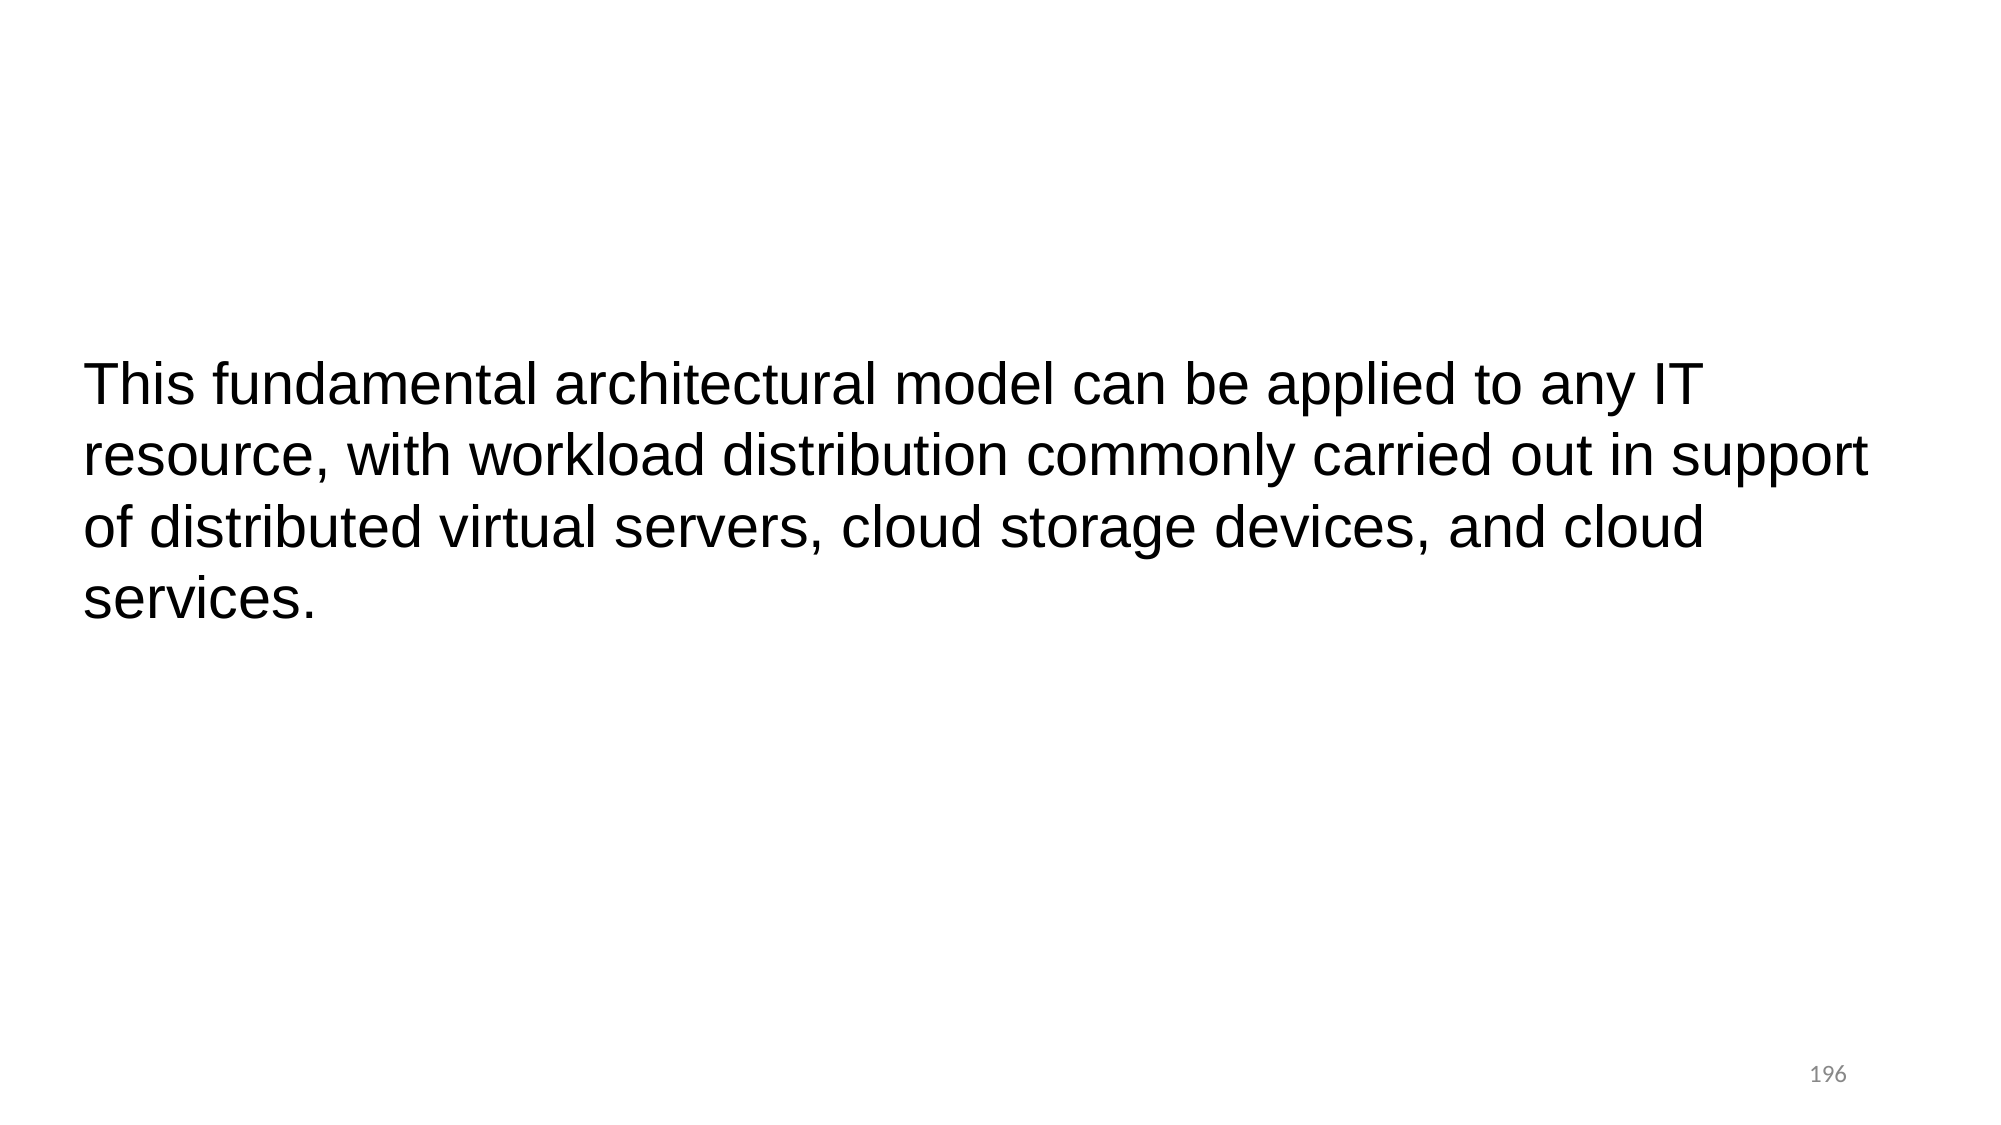

This fundamental architectural model can be applied to any IT resource, with workload distribution commonly carried out in support of distributed virtual servers, cloud storage devices, and cloud services.
196